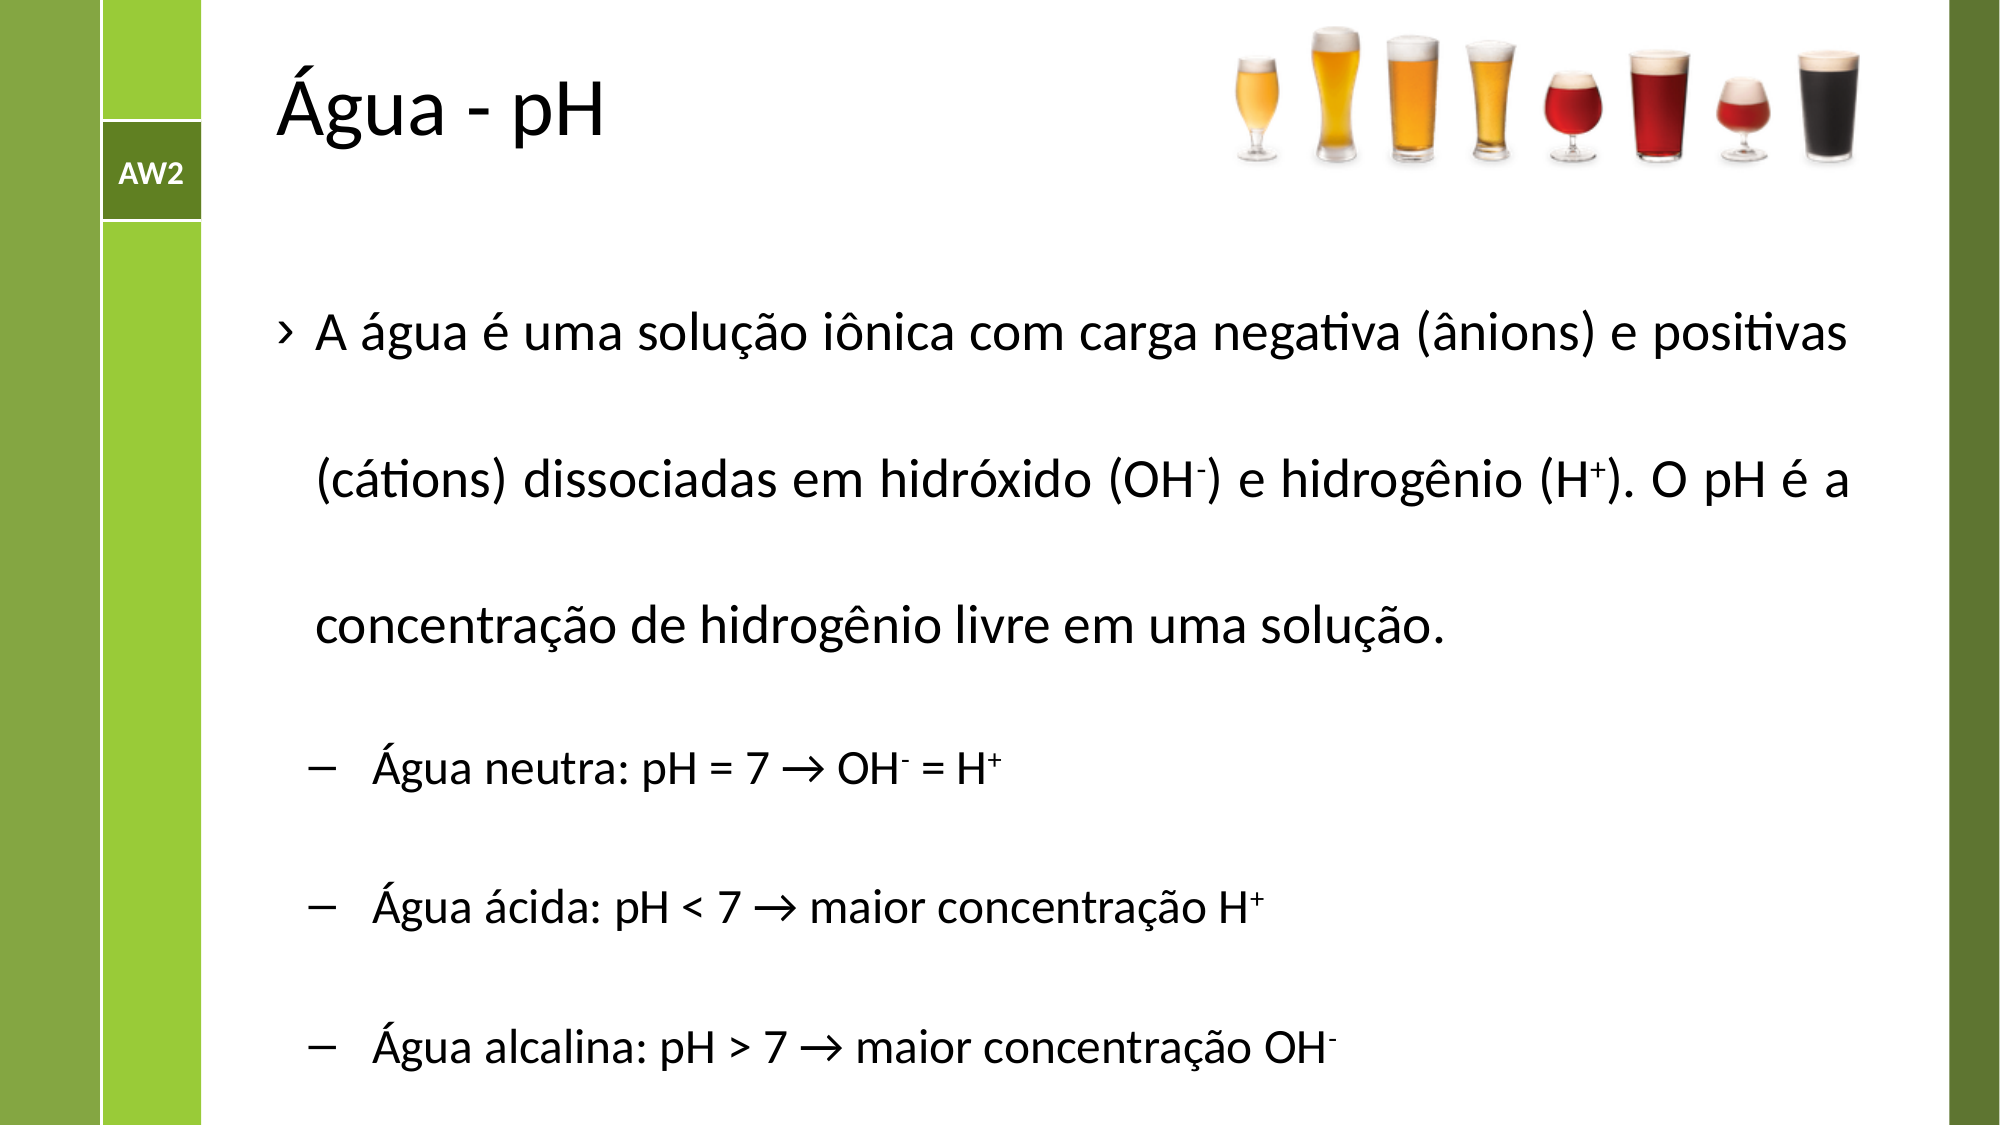

# Água - pH
A água é uma solução iônica com carga negativa (ânions) e positivas (cátions) dissociadas em hidróxido (OH-) e hidrogênio (H+). O pH é a concentração de hidrogênio livre em uma solução.
Água neutra: pH = 7 → OH- = H+
Água ácida: pH < 7 → maior concentração H+
Água alcalina: pH > 7 → maior concentração OH-